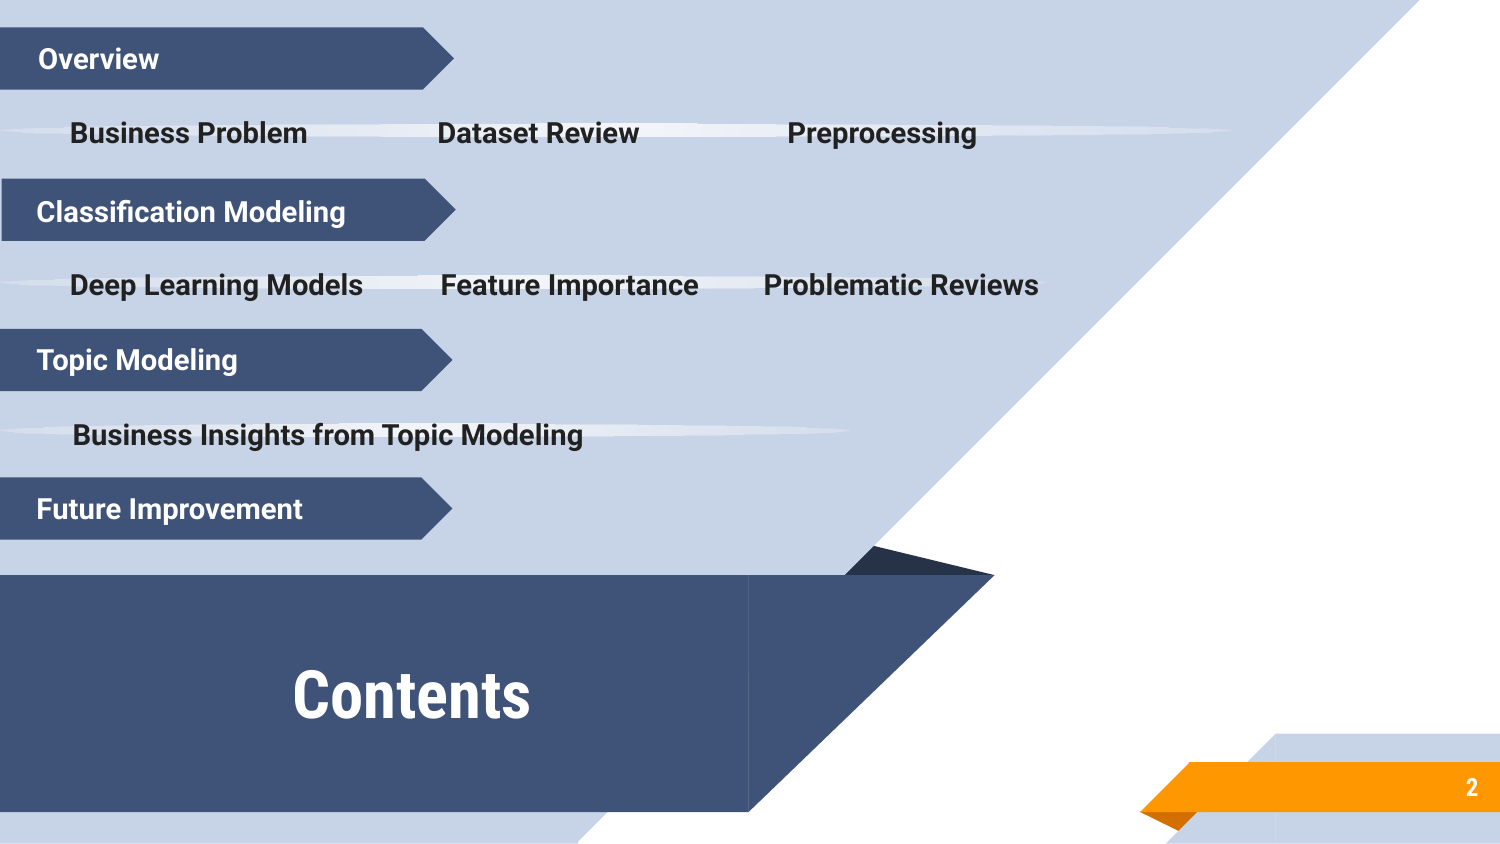

Overview
Business Problem
Dataset Review
Preprocessing

   Classification Modeling
Deep Learning Models
Feature Importance
Problematic Reviews

   Topic Modeling
Business Insights from Topic Modeling

   Future Improvement
# Contents
2